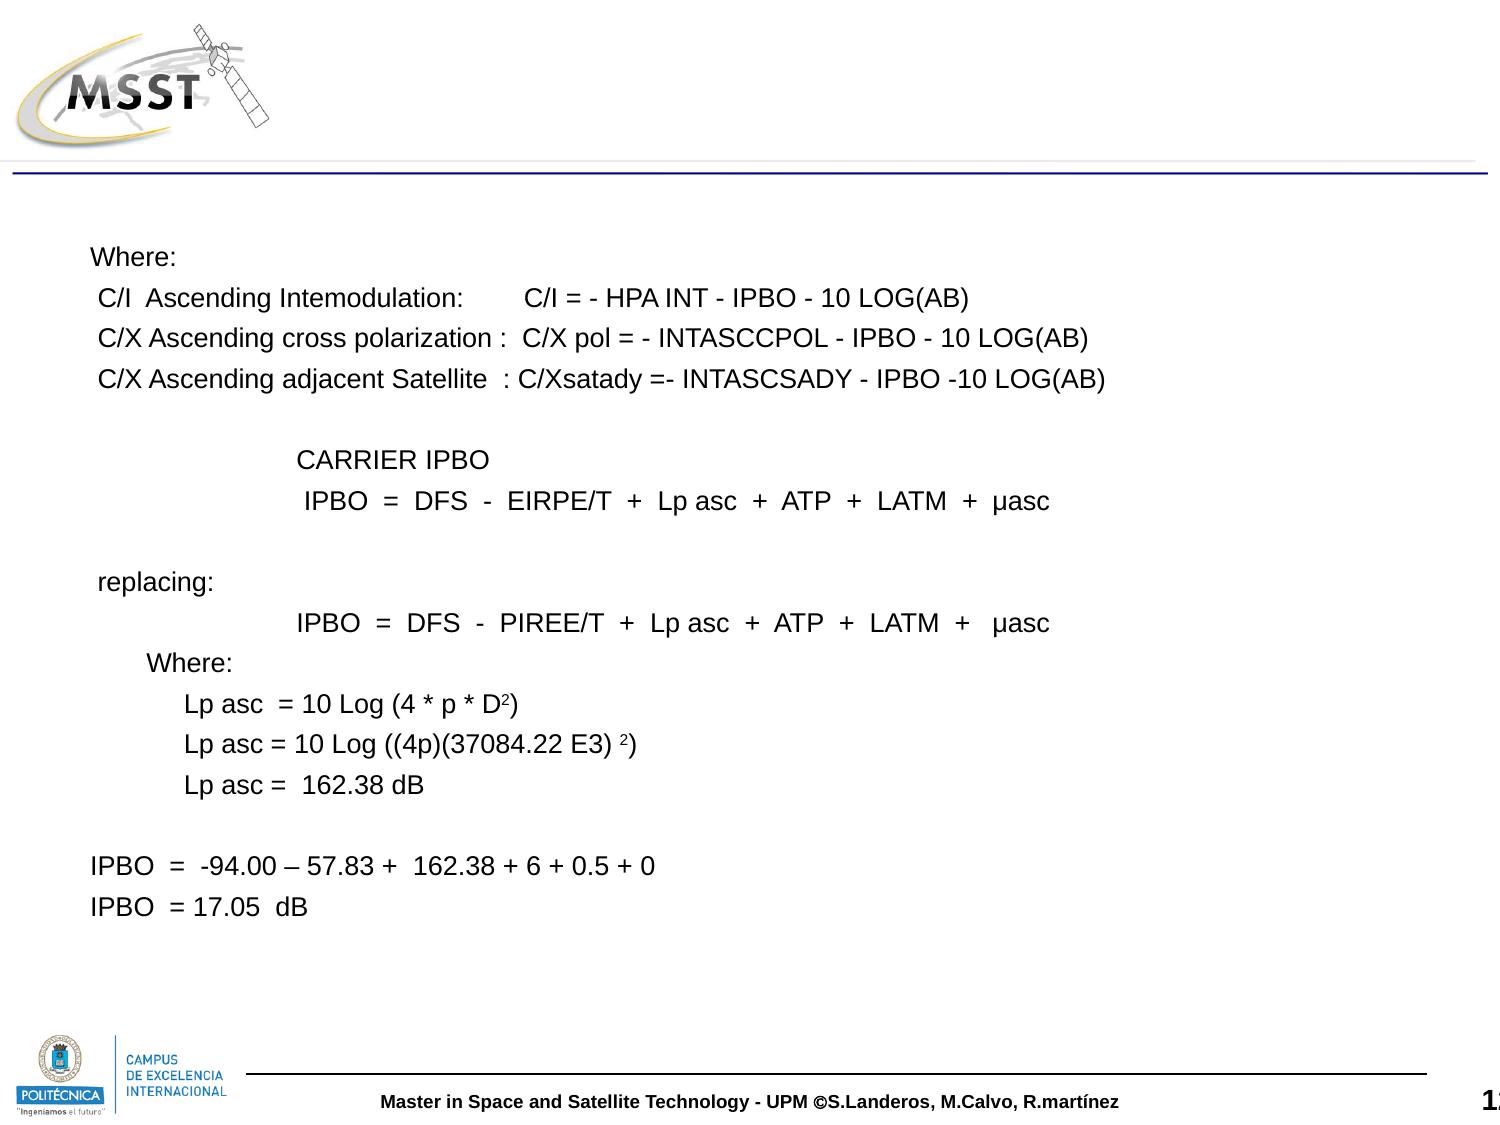

#
Where:
 C/I  Ascending Intemodulation:        C/I = - HPA INT - IPBO - 10 LOG(AB)
 C/X Ascending cross polarization :  C/X pol = - INTASCCPOL - IPBO - 10 LOG(AB)
 C/X Ascending adjacent Satellite  : C/Xsatady =- INTASCSADY - IPBO -10 LOG(AB)

		CARRIER IPBO
 		 IPBO  =  DFS  -  EIRPE/T  +  Lp asc  +  ATP  +  LATM  +  μasc

 replacing:
 		IPBO  =  DFS  -  PIREE/T  +  Lp asc  +  ATP  +  LATM  +   μasc
	Where:
	     Lp asc  = 10 Log (4 * p * D2)
	     Lp asc = 10 Log ((4p)(37084.22 E3) 2)
	     Lp asc =  162.38 dB

IPBO  =  -94.00 – 57.83 +  162.38 + 6 + 0.5 + 0
IPBO  = 17.05  dB